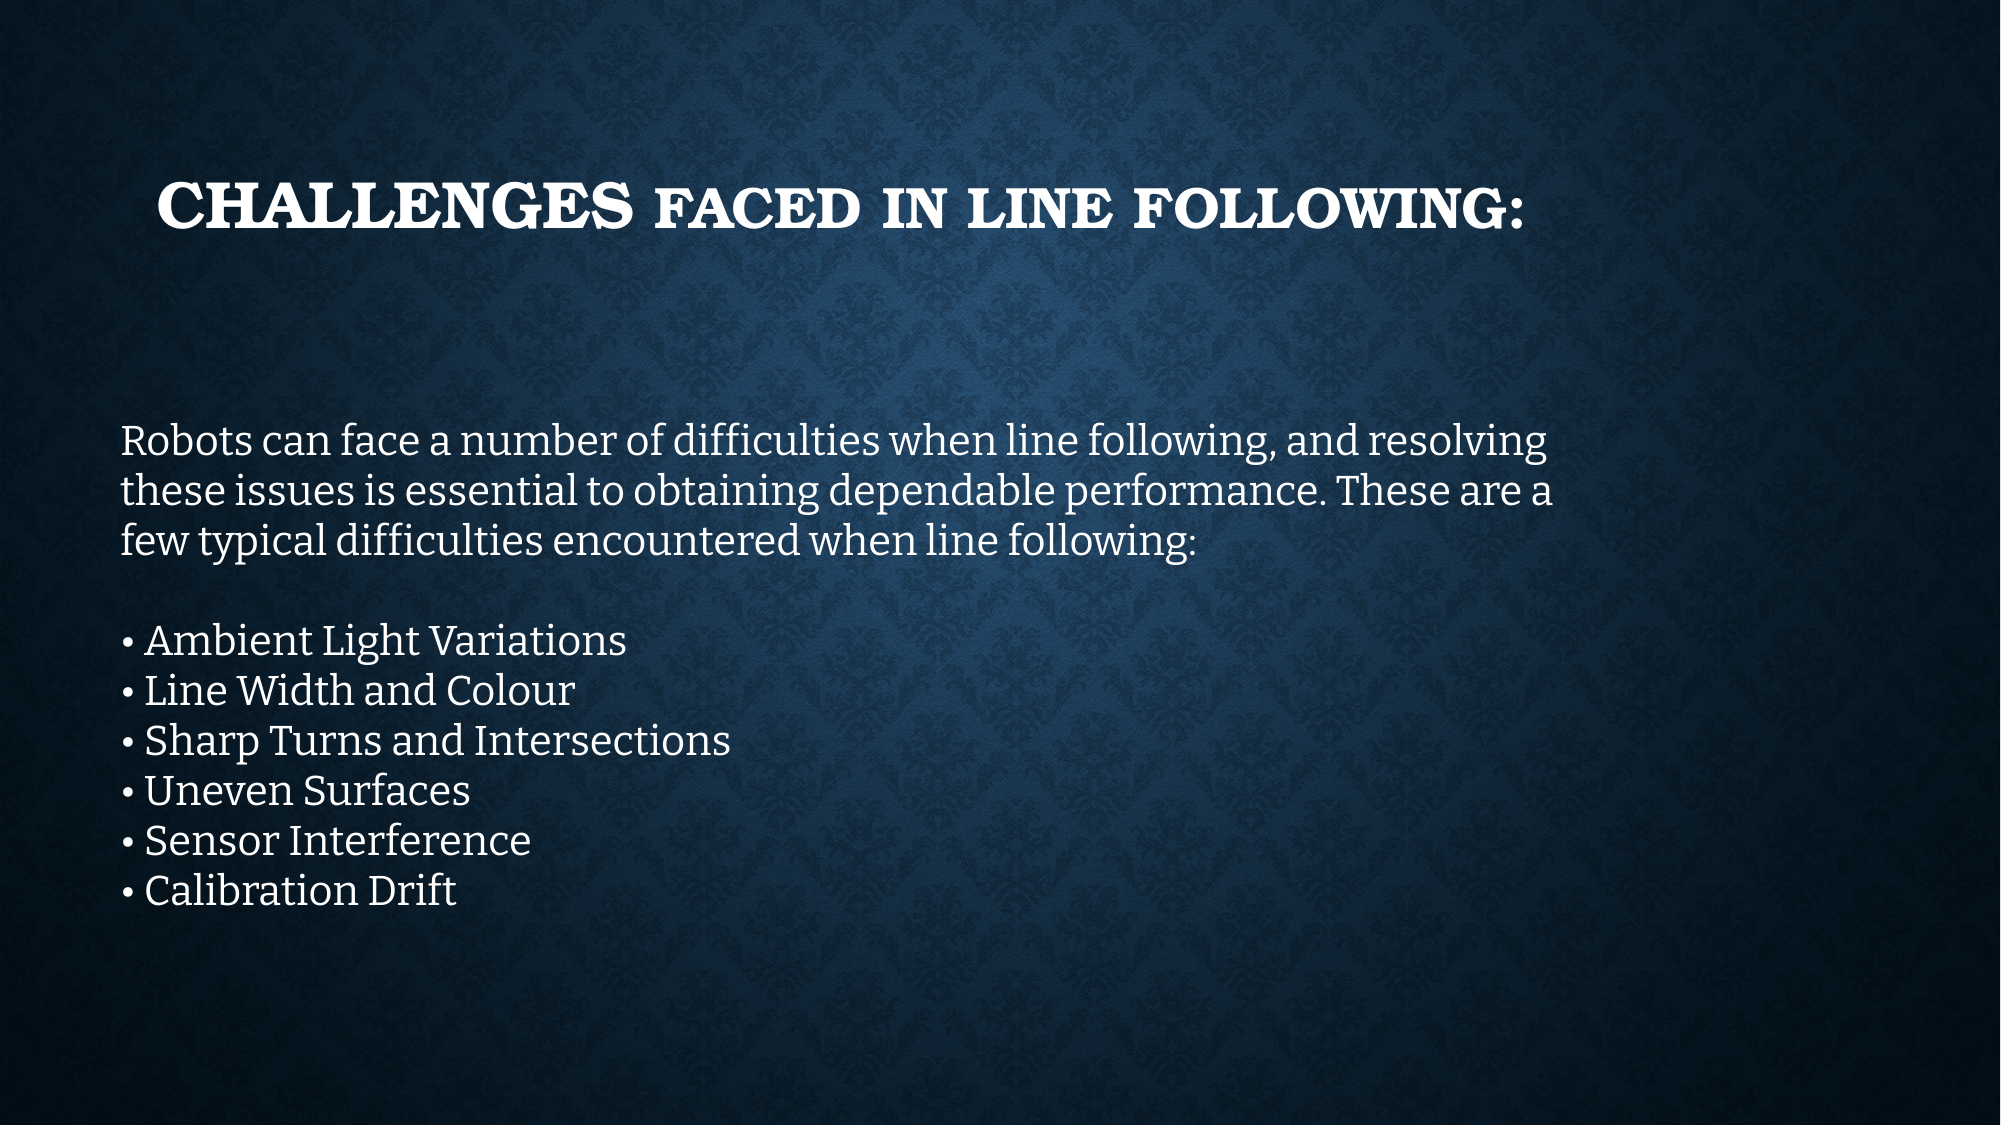

# CHALLENGES FACED IN LINE FOLLOWING:
Robots can face a number of difficulties when line following, and resolving these issues is essential to obtaining dependable performance. These are a few typical difficulties encountered when line following:

• Ambient Light Variations
• Line Width and Colour
• Sharp Turns and Intersections
• Uneven Surfaces
• Sensor Interference
• Calibration Drift